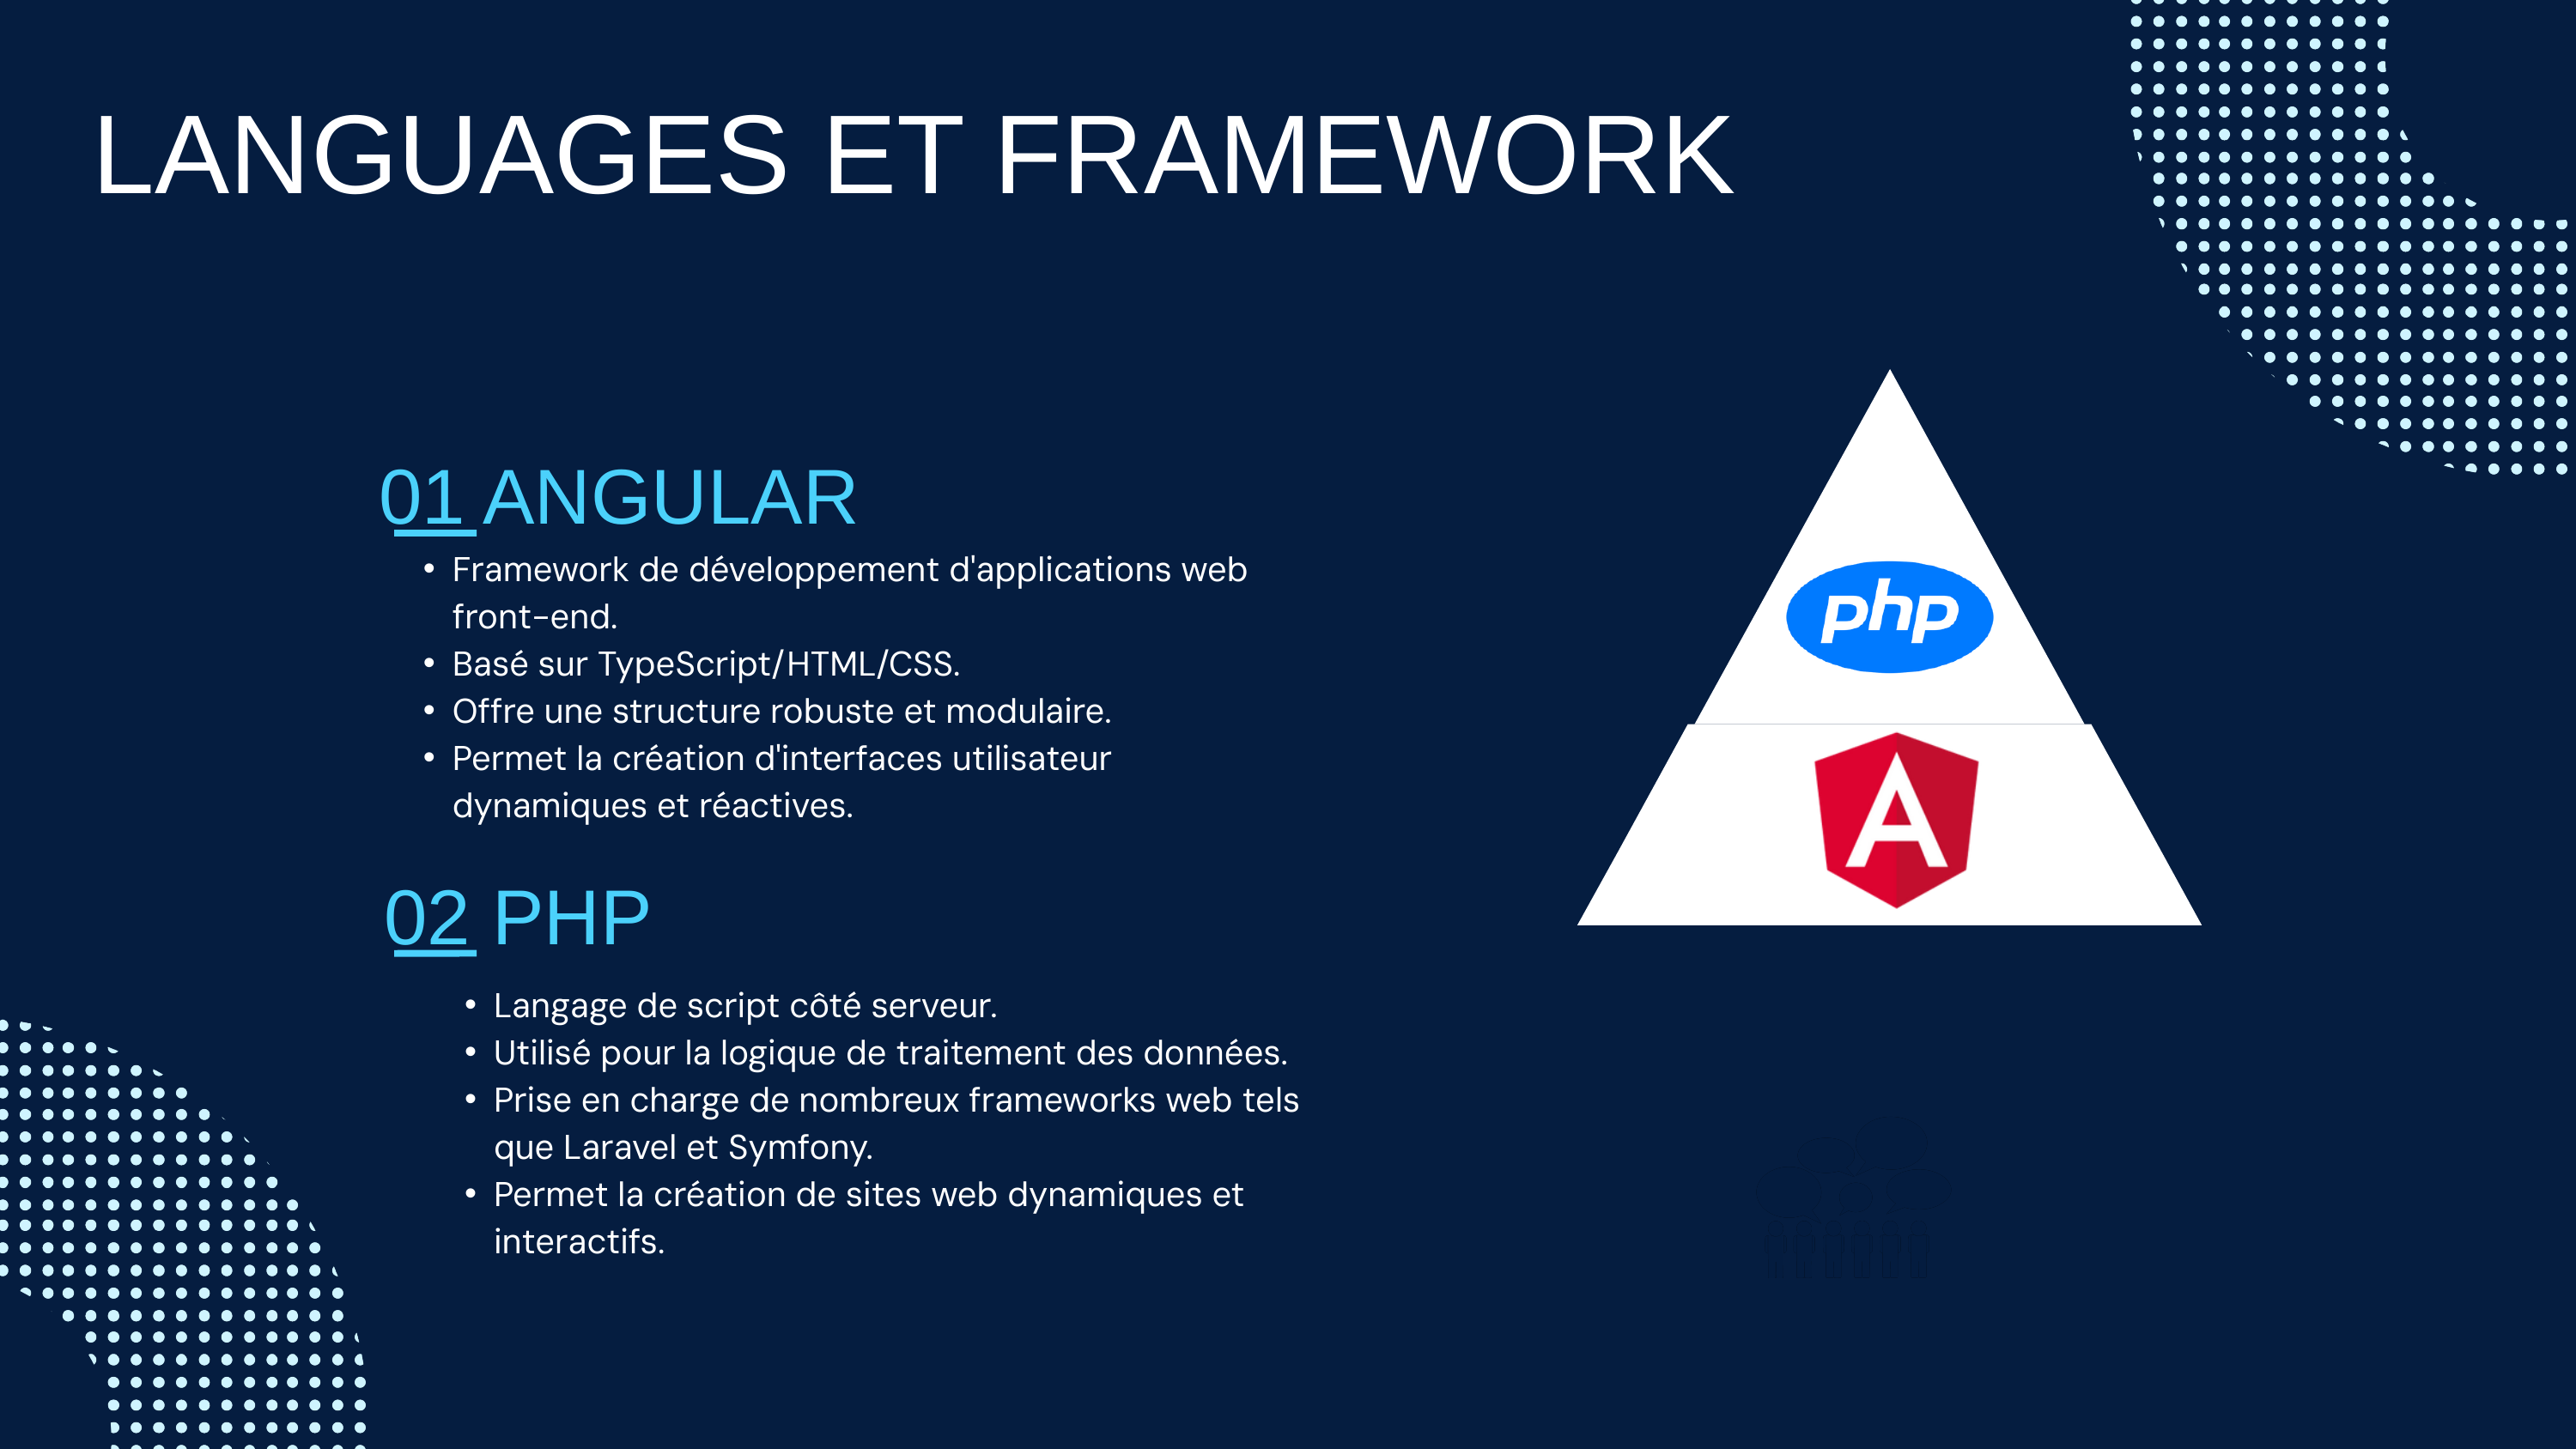

LANGUAGES ET FRAMEWORK

01 ANGULAR

Framework de développement d'applications web front-end.
Basé sur TypeScript/HTML/CSS.
Offre une structure robuste et modulaire.
Permet la création d'interfaces utilisateur dynamiques et réactives.

02 PHP

Langage de script côté serveur.
Utilisé pour la logique de traitement des données.
Prise en charge de nombreux frameworks web tels que Laravel et Symfony.
Permet la création de sites web dynamiques et interactifs.